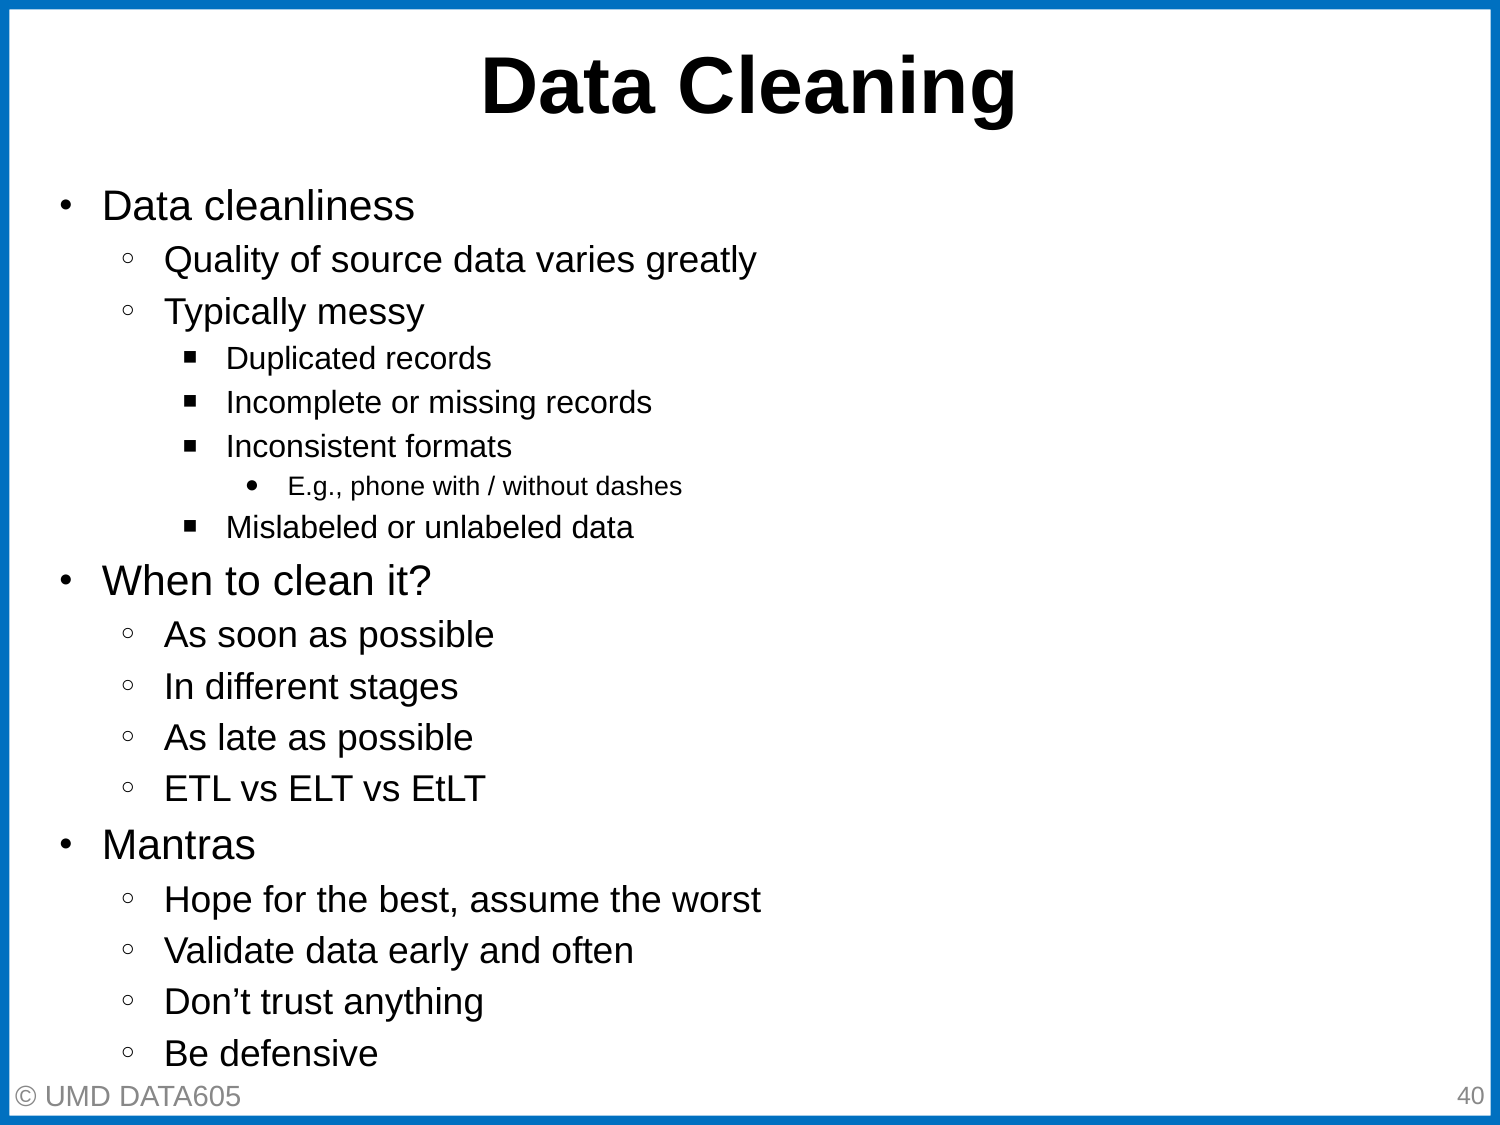

# Data Cleaning
Data cleanliness
Quality of source data varies greatly
Typically messy
Duplicated records
Incomplete or missing records
Inconsistent formats
E.g., phone with / without dashes
Mislabeled or unlabeled data
When to clean it?
As soon as possible
In different stages
As late as possible
ETL vs ELT vs EtLT
Mantras
Hope for the best, assume the worst
Validate data early and often
Don’t trust anything
Be defensive
40